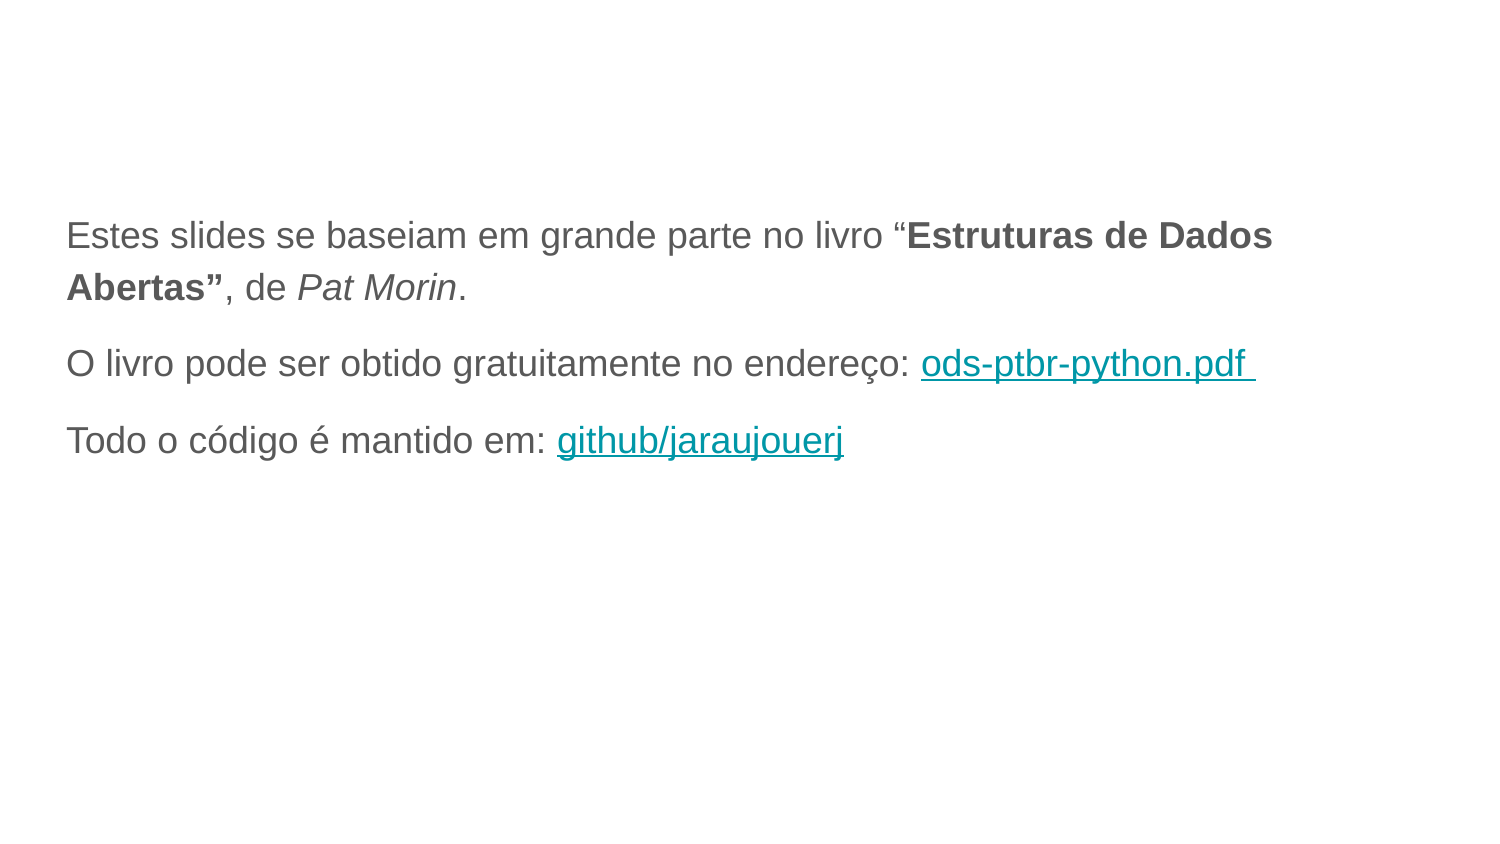

#
Estes slides se baseiam em grande parte no livro “Estruturas de Dados Abertas”, de Pat Morin.
O livro pode ser obtido gratuitamente no endereço: ods-ptbr-python.pdf
Todo o código é mantido em: github/jaraujouerj